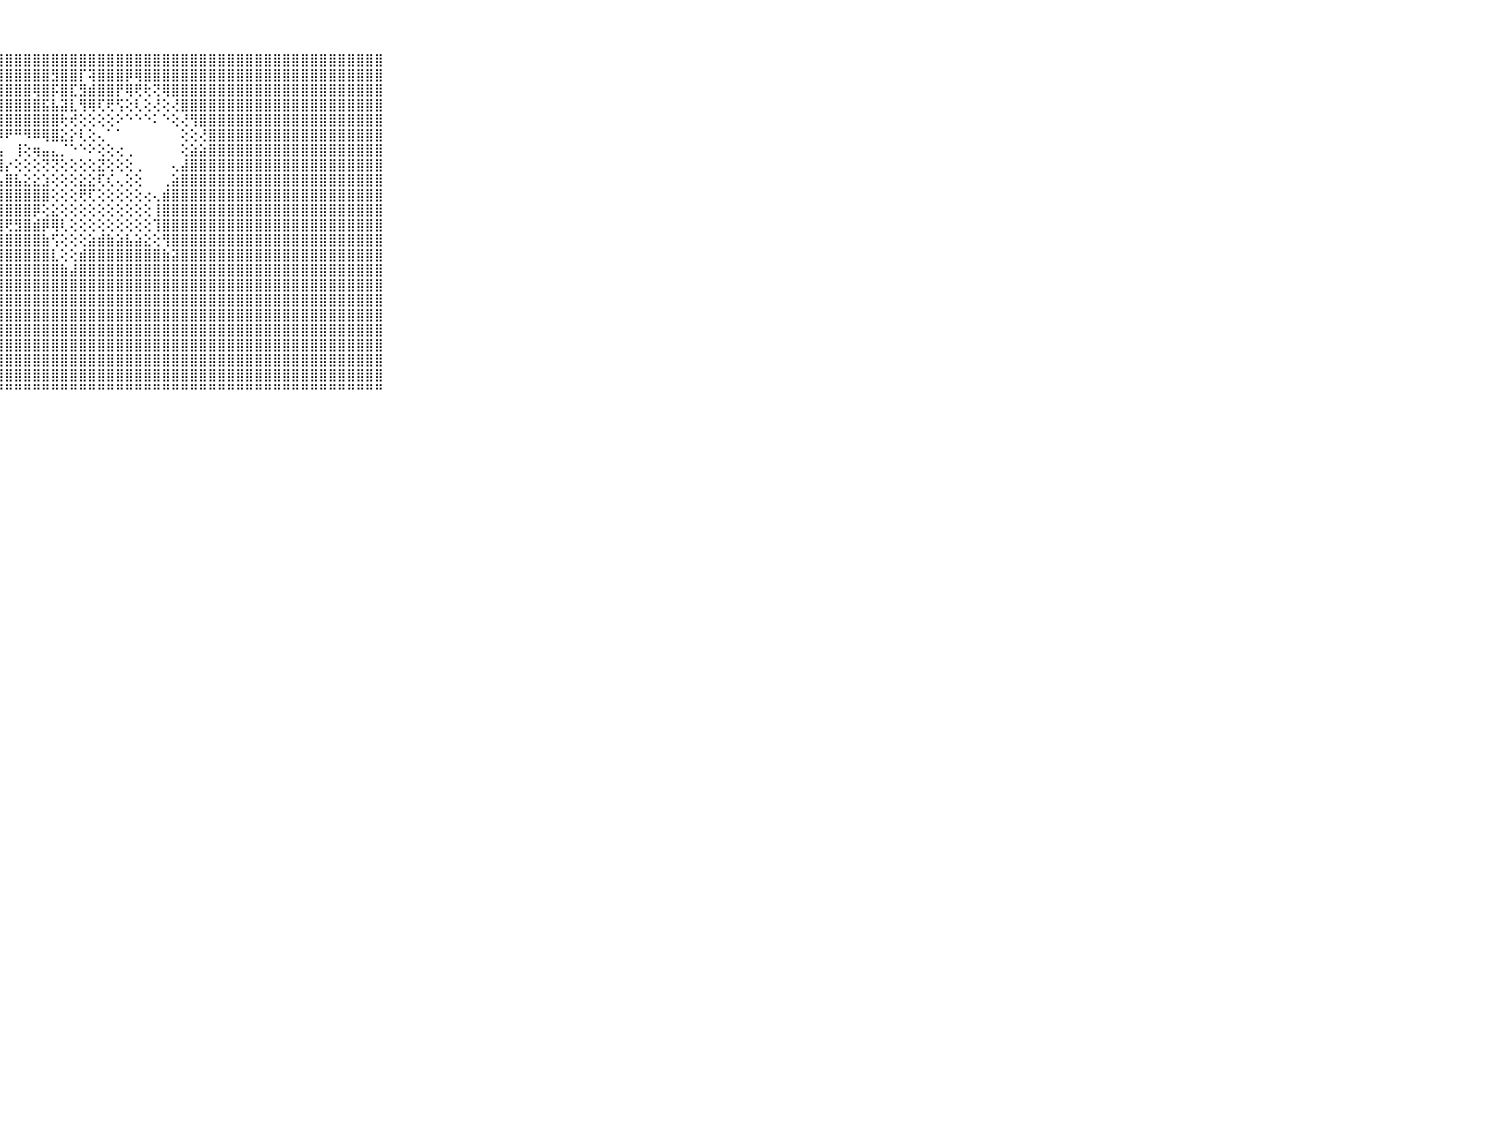

⠀⠀⠀⠀⠀⠀⠀⠀⠀⠀⠀⣿⣿⣿⣿⣿⣿⣿⣿⣿⣿⣿⣿⣿⣿⣿⣿⣿⣿⣿⣿⣿⣿⣿⣿⣿⣿⣿⣿⣿⣿⣿⣿⣿⣿⣿⣿⣿⣿⣿⣿⣿⣿⣿⣿⣿⣿⣿⣿⣿⣿⣿⣿⣿⣿⣿⣿⣿⣿⠀⠀⠀⠀⠀⠀⠀⠀⠀⠀⠀⠀
⠀⠀⠀⠀⠀⠀⠀⠀⠀⠀⠀⣿⣿⣿⣿⣿⣿⣿⣿⣿⣿⣿⣿⣿⣿⣿⣿⣿⣿⣿⣿⣿⣿⣻⣿⣿⡏⢽⣿⣿⣿⡿⢿⣿⣿⣿⣿⣿⣿⣿⣿⣿⣿⣿⣿⣿⣿⣿⣿⣿⣿⣿⣿⣿⣿⣿⣿⣿⣿⠀⠀⠀⠀⠀⠀⠀⠀⠀⠀⠀⠀
⠀⠀⠀⠀⠀⠀⠀⠀⠀⠀⠀⣿⣿⣿⣿⣿⣿⣿⣿⣿⣿⣿⣿⣿⣿⣿⣿⣿⣿⣿⣿⢿⣿⡯⣿⣏⣻⣾⣿⣿⡟⢿⢟⢗⢝⢿⣿⣿⣿⣿⣿⣿⣿⣿⣿⣿⣿⣿⣿⣿⣿⣿⣿⣿⣿⣿⣿⣿⣿⠀⠀⠀⠀⠀⠀⠀⠀⠀⠀⠀⠀
⠀⠀⠀⠀⠀⠀⠀⠀⠀⠀⠀⣿⣿⣿⣿⣿⣿⣿⣿⣿⣿⣿⣿⣿⣿⣿⣿⣿⣿⣿⣿⣿⣯⣧⣽⣇⢻⢿⢏⢟⢫⢕⢇⢕⢜⢕⢜⣿⣿⣿⣿⣿⣿⣿⣿⣿⣿⣿⣿⣿⣿⣿⣿⣿⣿⣿⣿⣿⣿⠀⠀⠀⠀⠀⠀⠀⠀⠀⠀⠀⠀
⠀⠀⠀⠀⠀⠀⠀⠀⠀⠀⠀⣿⣿⣿⣿⣿⣿⣿⣿⣿⣿⣿⣿⣿⣿⣿⣿⣿⣿⣿⣿⣿⣿⣿⢗⢞⢕⢕⢕⢕⠕⠑⠑⠑⠅⠑⢕⢜⢻⣿⣿⣿⣿⣿⣿⣿⣿⣿⣿⣿⣿⣿⣿⣿⣿⣿⣿⣿⣿⠀⠀⠀⠀⠀⠀⠀⠀⠀⠀⠀⠀
⠀⠀⠀⠀⠀⠀⠀⠀⠀⠀⠀⣿⣿⣿⣿⣿⣿⣿⣿⣿⣿⣿⣿⣿⣿⣿⣿⡿⠟⠛⠻⠿⢿⣿⣕⡕⢇⢕⢄⠁⠁⠀⠀⠀⠀⠀⠀⢕⢕⢜⣿⣿⣿⣿⣿⣿⣿⣿⣿⣿⣿⣿⣿⣿⣿⣿⣿⣿⣿⠀⠀⠀⠀⠀⠀⠀⠀⠀⠀⠀⠀
⠀⠀⠀⠀⠀⠀⠀⠀⠀⠀⠀⣿⣿⣿⣿⣿⣿⣿⣿⣿⣿⣿⣿⣿⣿⣿⣿⣧⠀⢸⢕⢶⣤⣄⡈⠑⠑⠕⢕⢕⢔⢀⠀⠀⠀⠀⠀⢕⣵⣵⣿⣿⣿⣿⣿⣿⣿⣿⣿⣿⣿⣿⣿⣿⣿⣿⣿⣿⣿⠀⠀⠀⠀⠀⠀⠀⠀⠀⠀⠀⠀
⠀⠀⠀⠀⠀⠀⠀⠀⠀⠀⠀⣿⣿⣿⣿⣿⣿⣿⣿⣿⣿⣿⣿⣿⣿⣿⣿⣿⡔⢕⢕⢕⢝⢝⢕⢕⢕⢕⣝⢕⢕⢕⢀⠀⠀⠀⢄⣼⣿⣿⣿⣿⣿⣿⣿⣿⣿⣿⣿⣿⣿⣿⣿⣿⣿⣿⣿⣿⣿⠀⠀⠀⠀⠀⠀⠀⠀⠀⠀⠀⠀
⠀⠀⠀⠀⠀⠀⠀⠀⠀⠀⠀⣿⣿⣿⣿⣿⣿⣿⣿⣿⣿⣿⣿⣿⣿⣿⣧⣧⣿⣧⣕⣕⣱⢕⢕⢕⣕⣕⢏⢎⢄⢕⢕⠀⠀⢀⣵⣿⣿⣿⣿⣿⣿⣿⣿⣿⣿⣿⣿⣿⣿⣿⣿⣿⣿⣿⣿⣿⣿⠀⠀⠀⠀⠀⠀⠀⠀⠀⠀⠀⠀
⠀⠀⠀⠀⠀⠀⠀⠀⠀⠀⠀⣿⣿⣿⣿⣿⣿⣿⣿⣿⣿⣿⣿⣿⣿⣿⣿⣿⣿⣿⣿⣿⣿⢕⢕⢕⢟⢏⢕⢕⢕⢕⢕⢔⢄⣾⣿⣿⣿⣿⣿⣿⣿⣿⣿⣿⣿⣿⣿⣿⣿⣿⣿⣿⣿⣿⣿⣿⣿⠀⠀⠀⠀⠀⠀⠀⠀⠀⠀⠀⠀
⠀⠀⠀⠀⠀⠀⠀⠀⠀⠀⠀⣿⣿⣿⣿⣿⣿⣿⣿⣿⣿⣿⣿⣿⣿⣿⣿⣿⣿⣿⣿⡿⢕⣕⢕⢕⢕⢕⢕⢕⢕⢕⢕⢕⢸⣿⣿⣿⣿⣿⣿⣿⣿⣿⣿⣿⣿⣿⣿⣿⣿⣿⣿⣿⣿⣿⣿⣿⣿⠀⠀⠀⠀⠀⠀⠀⠀⠀⠀⠀⠀
⠀⠀⠀⠀⠀⠀⠀⠀⠀⠀⠀⣿⣿⣿⣿⣿⣿⣿⣿⣿⣿⣿⣿⣿⣿⣿⣿⢿⢟⣻⣿⣾⡿⢿⢇⢕⢕⢕⢕⢕⢕⢕⢕⢕⢹⣿⣿⣿⣿⣿⣿⣿⣿⣿⣿⣿⣿⣿⣿⣿⣿⣿⣿⣿⣿⣿⣿⣿⣿⠀⠀⠀⠀⠀⠀⠀⠀⠀⠀⠀⠀
⠀⠀⠀⠀⠀⠀⠀⠀⠀⠀⠀⣿⣿⣿⣿⣿⣿⣿⣿⣿⣿⣿⣿⣿⣿⣿⣿⣿⣿⣿⣿⣿⣷⢫⢕⢕⢕⣵⣾⣷⣵⣧⣵⣕⢕⢻⣿⣿⣿⣿⣿⣿⣿⣿⣿⣿⣿⣿⣿⣿⣿⣿⣿⣿⣿⣿⣿⣿⣿⠀⠀⠀⠀⠀⠀⠀⠀⠀⠀⠀⠀
⠀⠀⠀⠀⠀⠀⠀⠀⠀⠀⠀⣿⣿⣿⣿⣿⣿⣿⣿⣿⣿⣿⣿⣿⣿⣿⣿⣿⣿⣿⣿⣿⣿⣇⢕⢕⣾⣿⣿⣿⣿⣿⣿⣿⣿⣷⣽⣿⣿⣿⣿⣿⣿⣿⣿⣿⣿⣿⣿⣿⣿⣿⣿⣿⣿⣿⣿⣿⣿⠀⠀⠀⠀⠀⠀⠀⠀⠀⠀⠀⠀
⠀⠀⠀⠀⠀⠀⠀⠀⠀⠀⠀⣿⣿⣿⣿⣿⣿⣿⣿⣿⣿⣿⣿⣿⣿⣿⣿⣿⣿⣿⣿⣿⣿⣿⣷⣼⣿⣿⣿⣿⣿⣿⣿⣿⣿⣿⣿⣿⣿⣿⣿⣿⣿⣿⣿⣿⣿⣿⣿⣿⣿⣿⣿⣿⣿⣿⣿⣿⣿⠀⠀⠀⠀⠀⠀⠀⠀⠀⠀⠀⠀
⠀⠀⠀⠀⠀⠀⠀⠀⠀⠀⠀⣿⣿⣿⣿⣿⣿⣿⣿⣿⣿⣿⣿⣿⣿⣿⣿⣿⣿⣿⣿⣿⣿⣿⣿⣿⣿⣿⣿⣿⣿⣿⣿⣿⣿⣿⣿⣿⣿⣿⣿⣿⣿⣿⣿⣿⣿⣿⣿⣿⣿⣿⣿⣿⣿⣿⣿⣿⣿⠀⠀⠀⠀⠀⠀⠀⠀⠀⠀⠀⠀
⠀⠀⠀⠀⠀⠀⠀⠀⠀⠀⠀⣿⣿⣿⣿⣿⣿⣿⣿⣿⣿⣿⣿⣿⣿⣿⣿⣿⣿⣿⣿⣿⣿⣿⣿⣿⣿⣿⣿⣿⣿⣿⣿⣿⣿⣿⣿⣿⣿⣿⣿⣿⣿⣿⣿⣿⣿⣿⣿⣿⣿⣿⣿⣿⣿⣿⣿⣿⣿⠀⠀⠀⠀⠀⠀⠀⠀⠀⠀⠀⠀
⠀⠀⠀⠀⠀⠀⠀⠀⠀⠀⠀⣿⣿⣿⣿⣿⣿⣿⣿⣿⣿⣿⣿⣿⣿⣿⣿⣿⣿⣿⣿⣿⣿⣿⣿⣿⣿⣿⣿⣿⣿⣿⣿⣿⣿⣿⣿⣿⣿⣿⣿⣿⣿⣿⣿⣿⣿⣿⣿⣿⣿⣿⣿⣿⣿⣿⣿⣿⣿⠀⠀⠀⠀⠀⠀⠀⠀⠀⠀⠀⠀
⠀⠀⠀⠀⠀⠀⠀⠀⠀⠀⠀⣿⣿⣿⣿⣿⣿⣿⣿⣿⣿⣿⣿⣿⣿⣿⣿⣿⣿⣿⣿⣿⣿⣿⣿⣿⣿⣿⣿⣿⣿⣿⣿⣿⣿⣿⣿⣿⣿⣿⣿⣿⣿⣿⣿⣿⣿⣿⣿⣿⣿⣿⣿⣿⣿⣿⣿⣿⣿⠀⠀⠀⠀⠀⠀⠀⠀⠀⠀⠀⠀
⠀⠀⠀⠀⠀⠀⠀⠀⠀⠀⠀⣿⣿⣿⣿⣿⣿⣿⣿⣿⣿⣿⣿⣿⣿⣿⣿⣿⣿⣿⣿⣿⣿⣿⣿⣿⣿⣿⣿⣿⣿⣿⣿⣿⣿⣿⣿⣿⣿⣿⣿⣿⣿⣿⣿⣿⣿⣿⣿⣿⣿⣿⣿⣿⣿⣿⣿⣿⣿⠀⠀⠀⠀⠀⠀⠀⠀⠀⠀⠀⠀
⠀⠀⠀⠀⠀⠀⠀⠀⠀⠀⠀⣿⣿⣿⣿⣿⣿⣿⣿⣿⣿⣿⣿⣿⣿⣿⣿⣿⣿⣿⣿⣿⣿⣿⣿⣿⣿⣿⣿⣿⣿⣿⣿⣿⣿⣿⣿⣿⣿⣿⣿⣿⣿⣿⣿⣿⣿⣿⣿⣿⣿⣿⣿⣿⣿⣿⣿⣿⣿⠀⠀⠀⠀⠀⠀⠀⠀⠀⠀⠀⠀
⠀⠀⠀⠀⠀⠀⠀⠀⠀⠀⠀⣿⣿⣿⣿⣿⣿⣿⣿⣿⣿⣿⣿⣿⣿⣿⣿⣿⣿⣿⣿⣿⣿⣿⣿⣿⣿⣿⣿⣿⣿⣿⣿⣿⣿⣿⣿⣿⣿⣿⣿⣿⣿⣿⣿⣿⣿⣿⣿⣿⣿⣿⣿⣿⣿⣿⣿⣿⣿⠀⠀⠀⠀⠀⠀⠀⠀⠀⠀⠀⠀
⠀⠀⠀⠀⠀⠀⠀⠀⠀⠀⠀⠛⠛⠛⠛⠛⠛⠛⠛⠛⠛⠛⠛⠛⠛⠛⠛⠛⠛⠛⠛⠛⠛⠛⠛⠛⠛⠛⠛⠛⠛⠛⠛⠛⠛⠛⠛⠛⠛⠛⠛⠛⠛⠛⠛⠛⠛⠛⠛⠛⠛⠛⠛⠛⠛⠛⠛⠛⠛⠀⠀⠀⠀⠀⠀⠀⠀⠀⠀⠀⠀